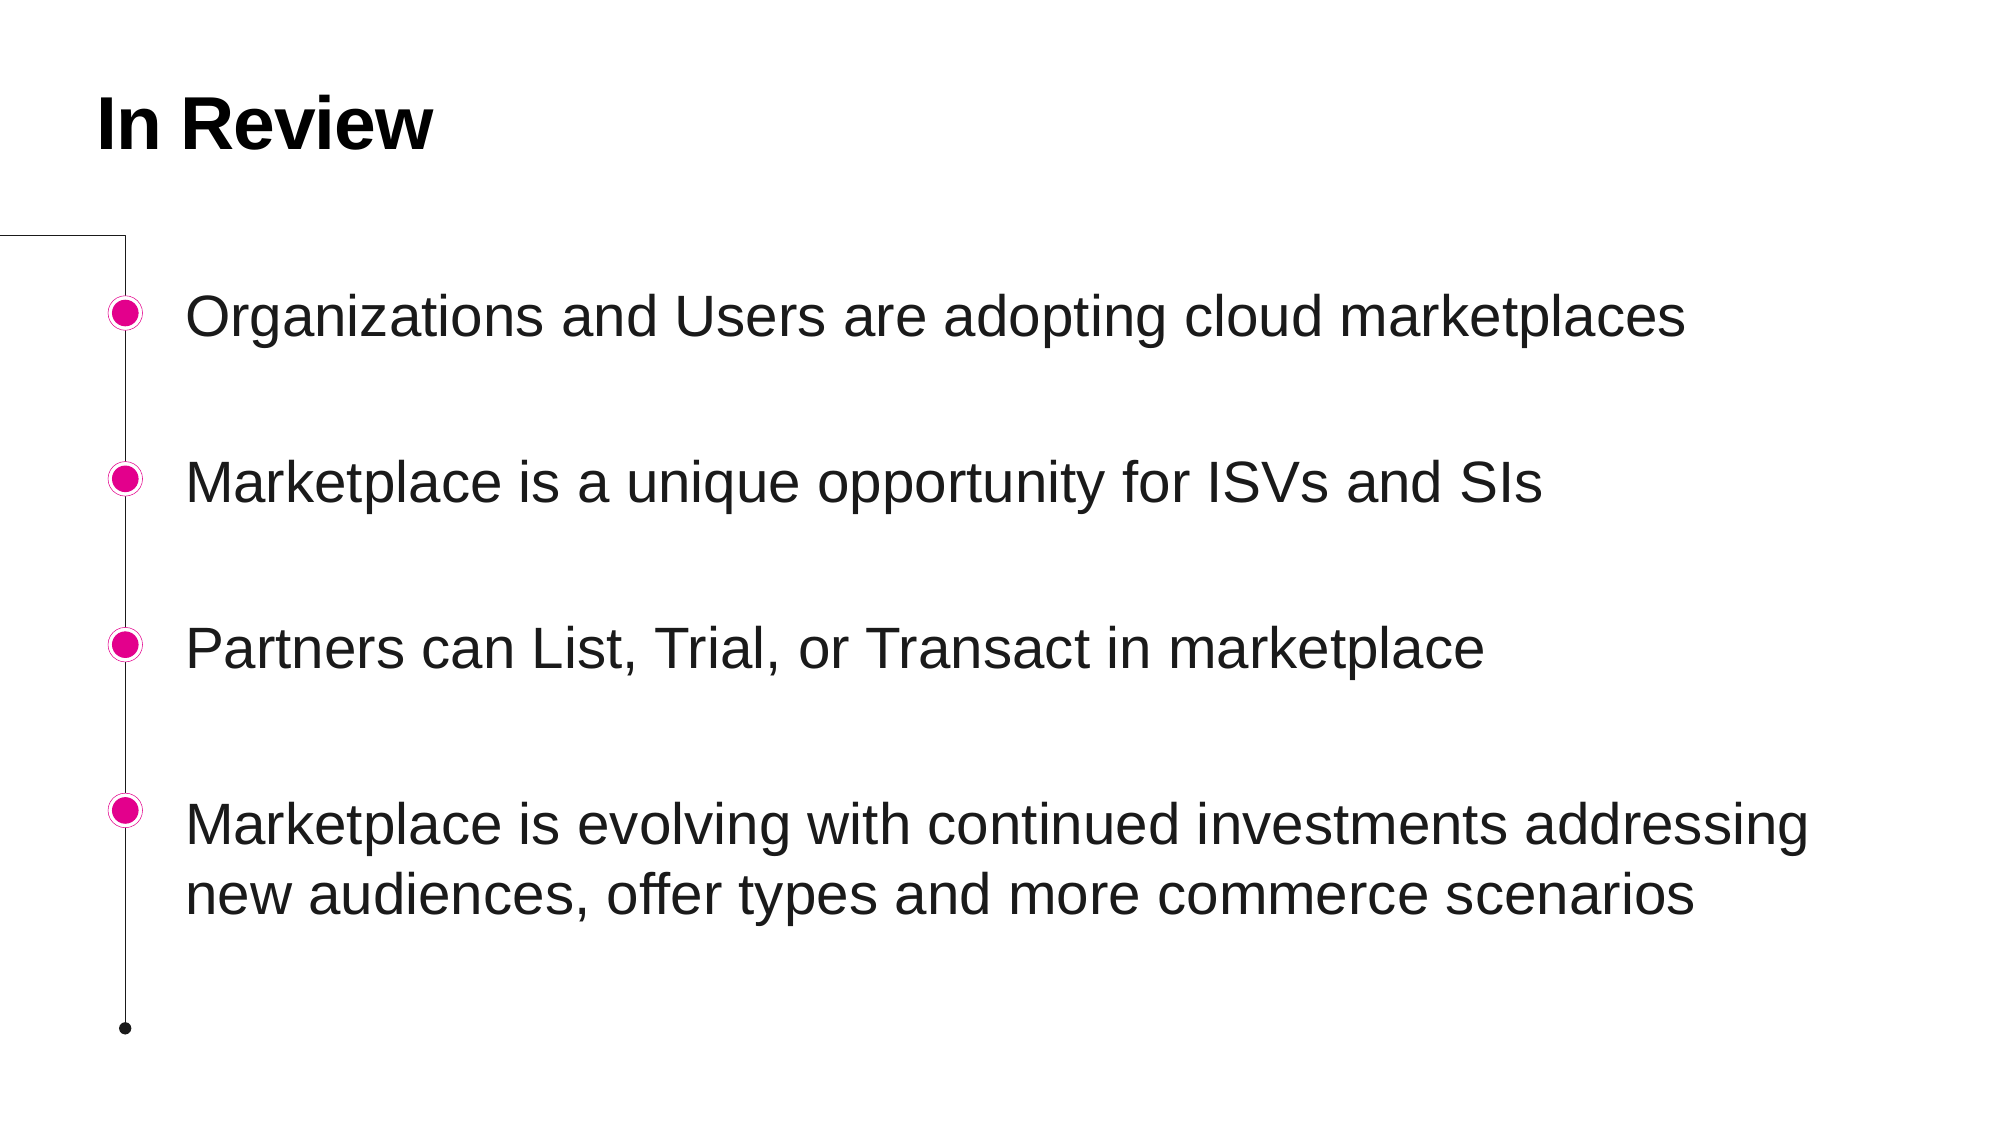

# In Review

Organizations and Users are adopting cloud marketplaces

Marketplace is a unique opportunity for ISVs and SIs

Partners can List, Trial, or Transact in marketplace

Marketplace is evolving with continued investments addressing new audiences, offer types and more commerce scenarios